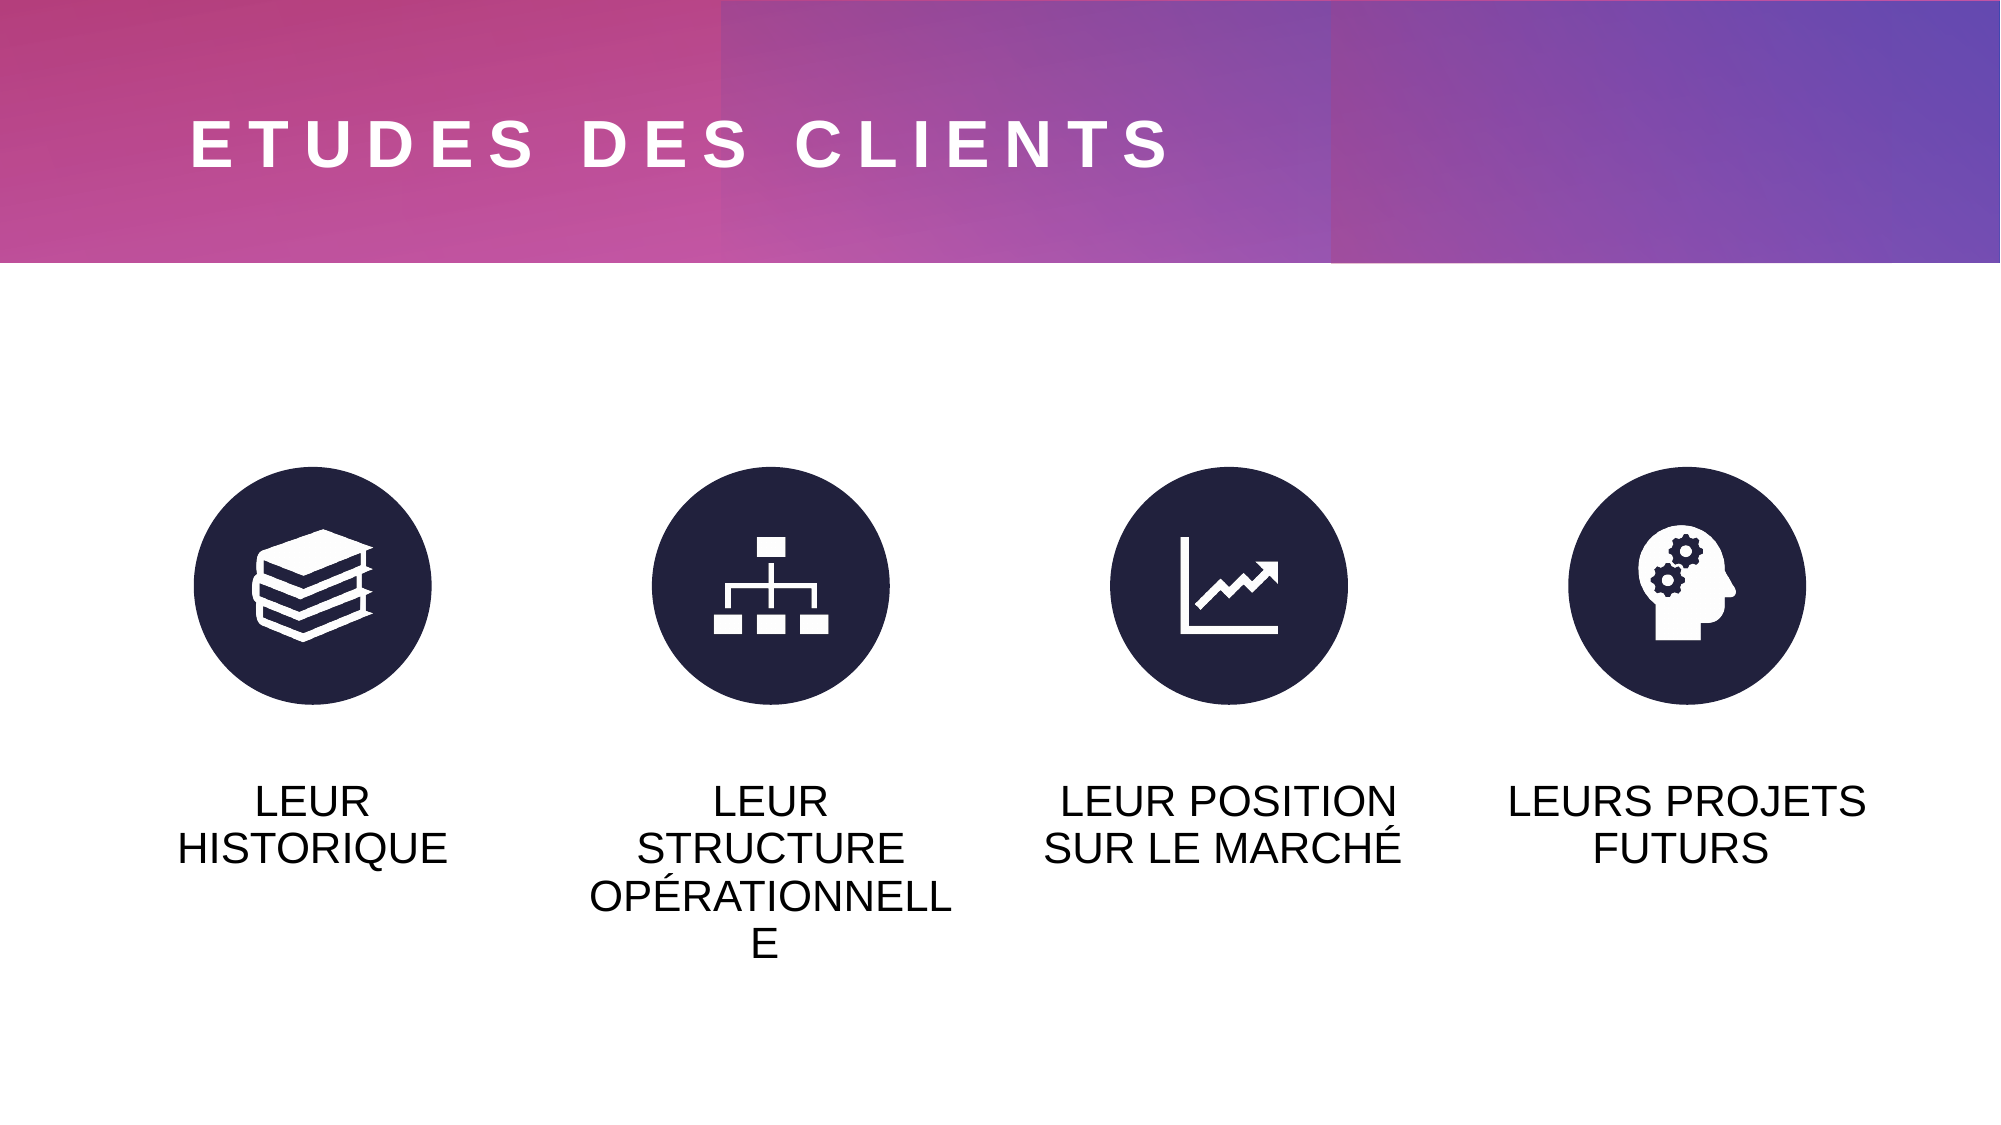

# Etudes des clients
Leur historique
Leur structure opérationnelle
Leur position sur le marché
Leurs projets futurs